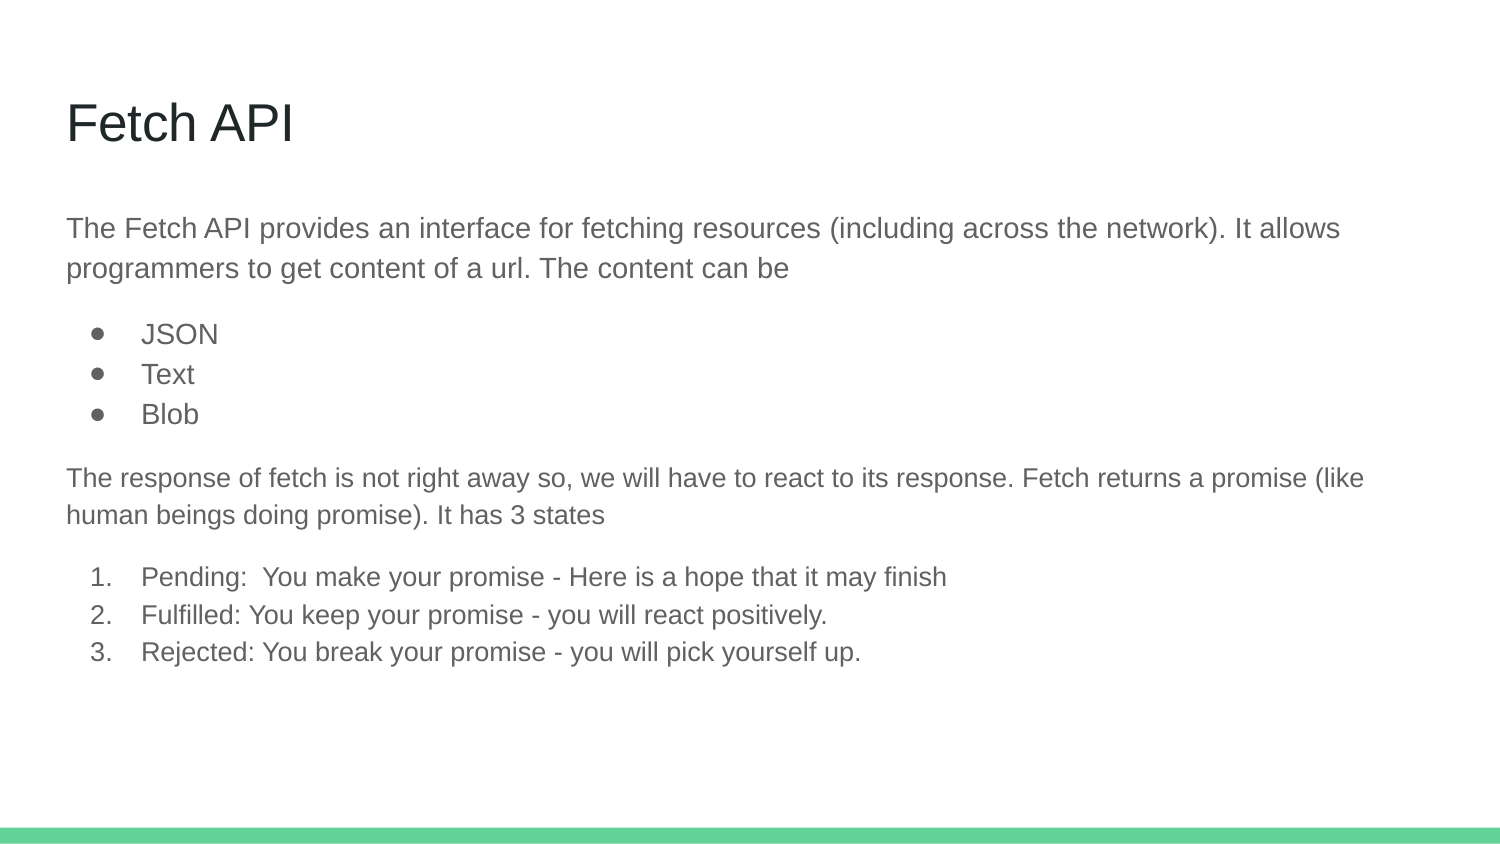

# Fetch API
The Fetch API provides an interface for fetching resources (including across the network). It allows programmers to get content of a url. The content can be
JSON
Text
Blob
The response of fetch is not right away so, we will have to react to its response. Fetch returns a promise (like human beings doing promise). It has 3 states
Pending:  You make your promise - Here is a hope that it may finish
Fulfilled: You keep your promise - you will react positively.
Rejected: You break your promise - you will pick yourself up.